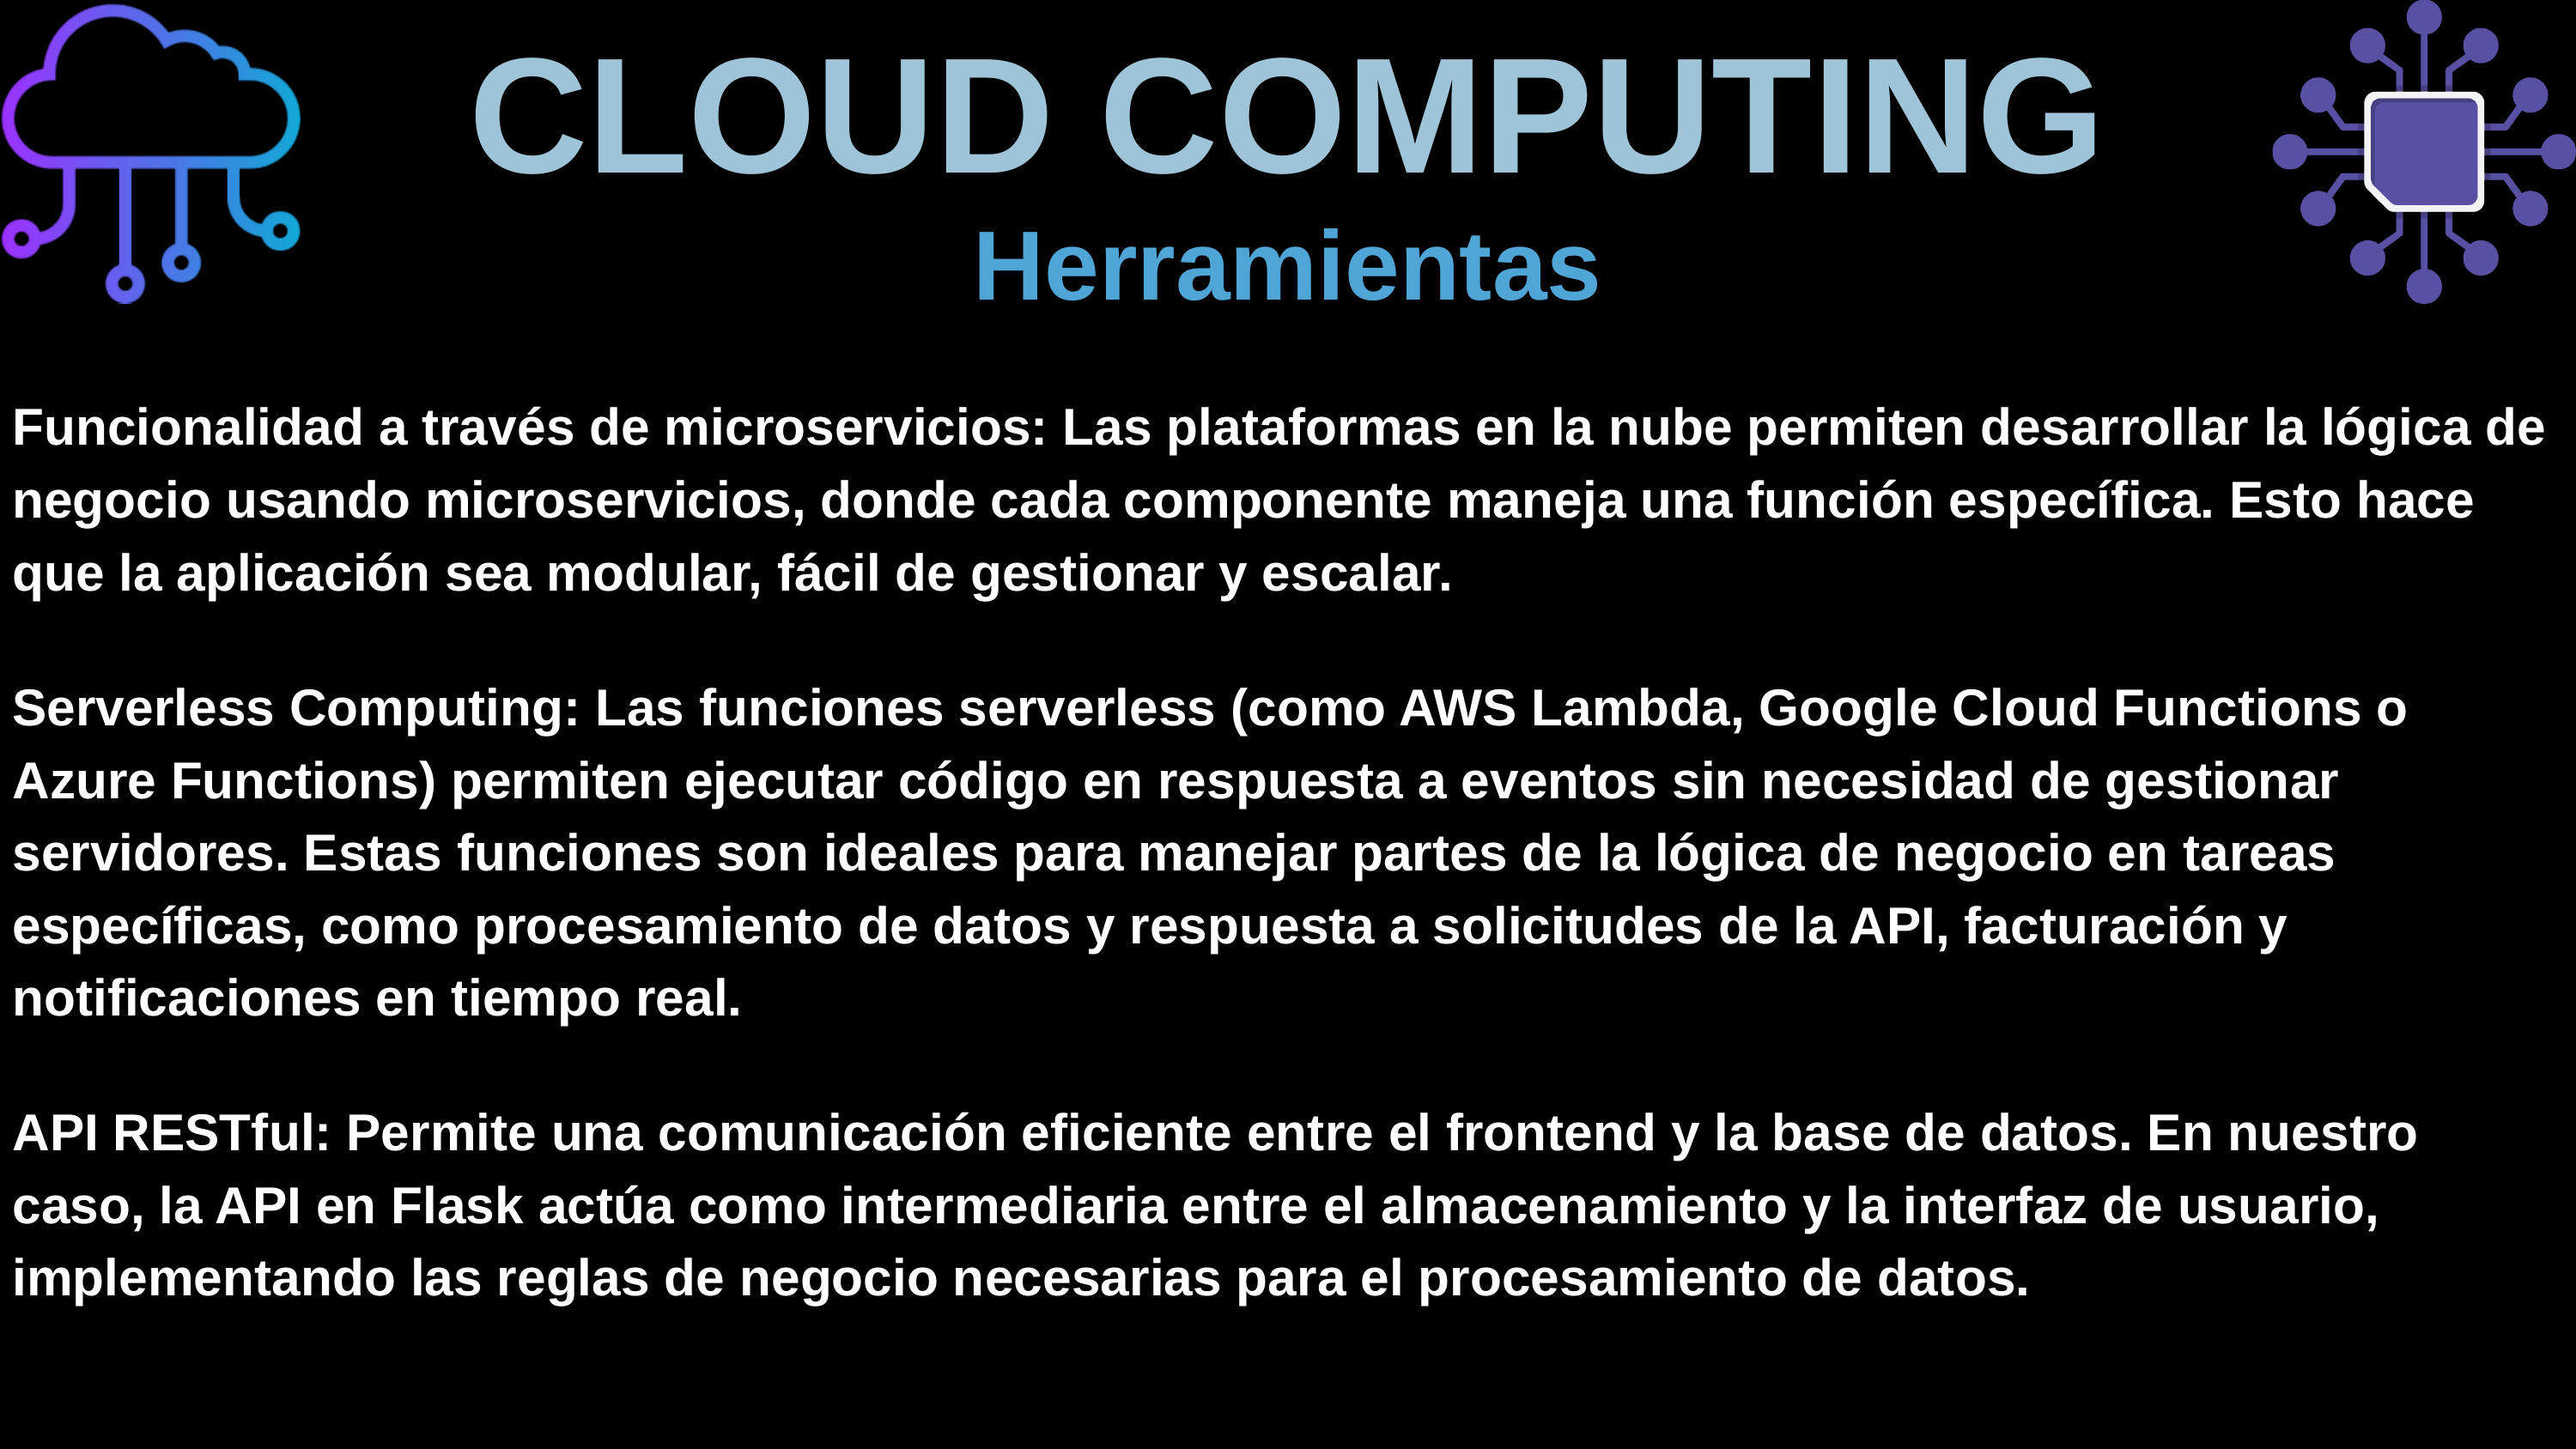

CLOUD COMPUTING
Herramientas
Funcionalidad a través de microservicios: Las plataformas en la nube permiten desarrollar la lógica de negocio usando microservicios, donde cada componente maneja una función específica. Esto hace que la aplicación sea modular, fácil de gestionar y escalar.
Serverless Computing: Las funciones serverless (como AWS Lambda, Google Cloud Functions o Azure Functions) permiten ejecutar código en respuesta a eventos sin necesidad de gestionar servidores. Estas funciones son ideales para manejar partes de la lógica de negocio en tareas específicas, como procesamiento de datos y respuesta a solicitudes de la API, facturación y notificaciones en tiempo real.
API RESTful: Permite una comunicación eficiente entre el frontend y la base de datos. En nuestro caso, la API en Flask actúa como intermediaria entre el almacenamiento y la interfaz de usuario, implementando las reglas de negocio necesarias para el procesamiento de datos.